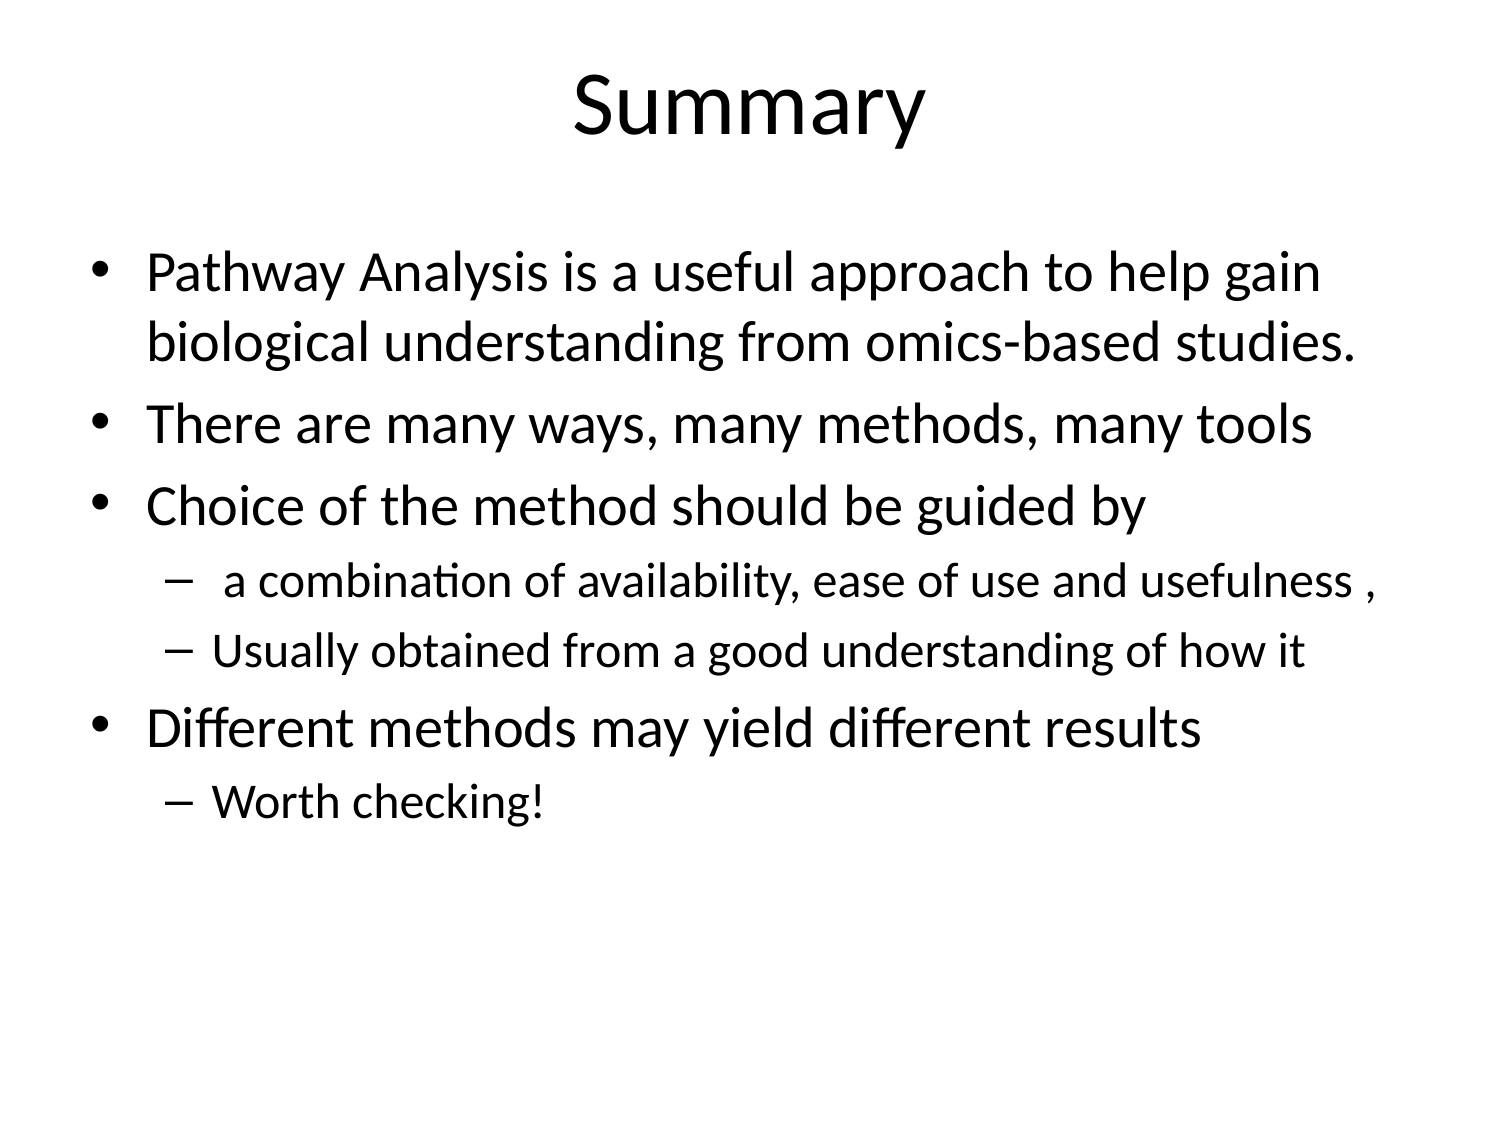

Summary
Pathway Analysis is a useful approach to help gain biological understanding from omics-based studies.
There are many ways, many methods, many tools
Choice of the method should be guided by
 a combination of availability, ease of use and usefulness ,
Usually obtained from a good understanding of how it
Different methods may yield different results
Worth checking!